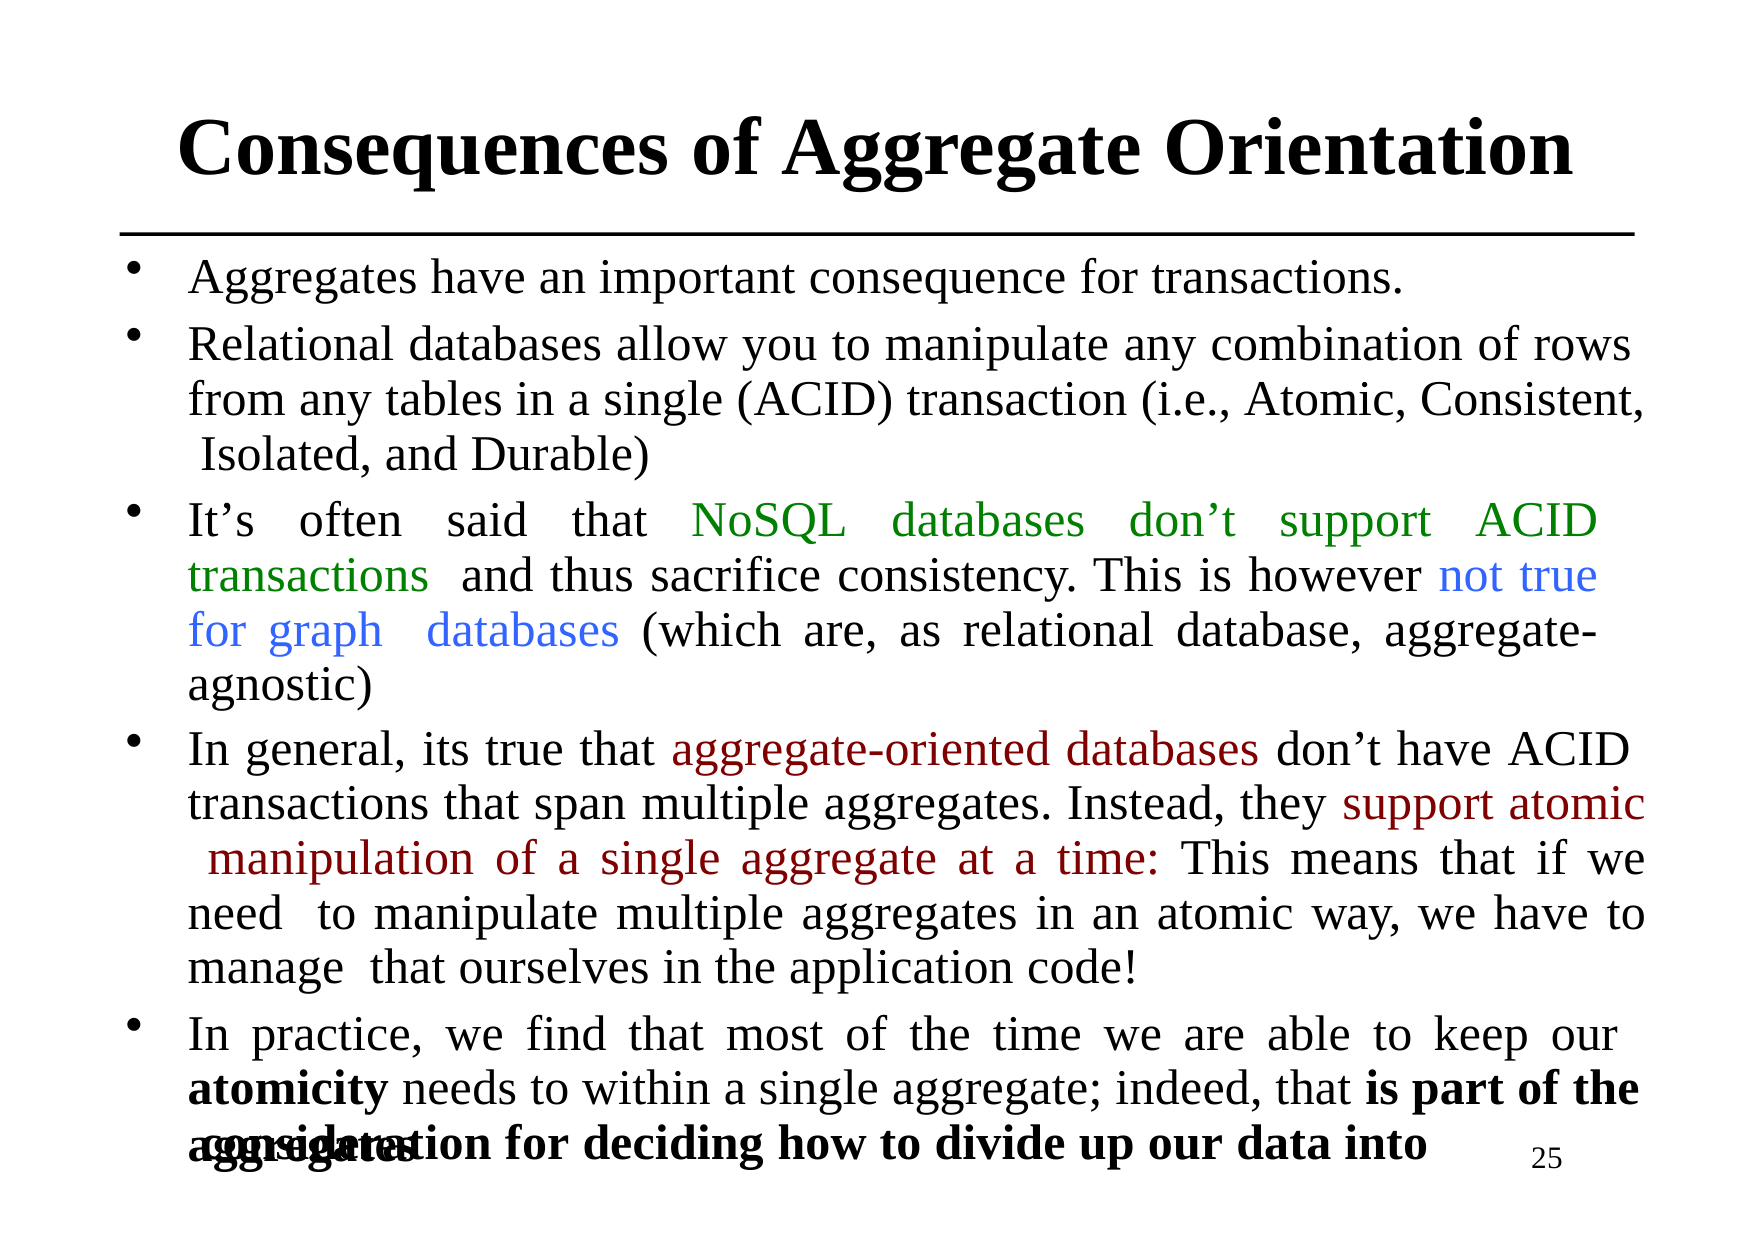

# Consequences of Aggregate Orientation

Aggregates have an important consequence for transactions.
Relational databases allow you to manipulate any combination of rows  from any tables in a single (ACID) transaction (i.e., Atomic, Consistent,  Isolated, and Durable)
It’s often said that NoSQL databases don’t support ACID transactions  and thus sacrifice consistency. This is however not true for graph  databases (which are, as relational database, aggregate-agnostic)
In general, its true that aggregate-oriented databases don’t have ACID  transactions that span multiple aggregates. Instead, they support atomic  manipulation of a single aggregate at a time: This means that if we need  to manipulate multiple aggregates in an atomic way, we have to manage  that ourselves in the application code!
In practice, we find that most of the time we are able to keep our  atomicity needs to within a single aggregate; indeed, that is part of the  consideration for deciding how to divide up our data into
aggregates
25